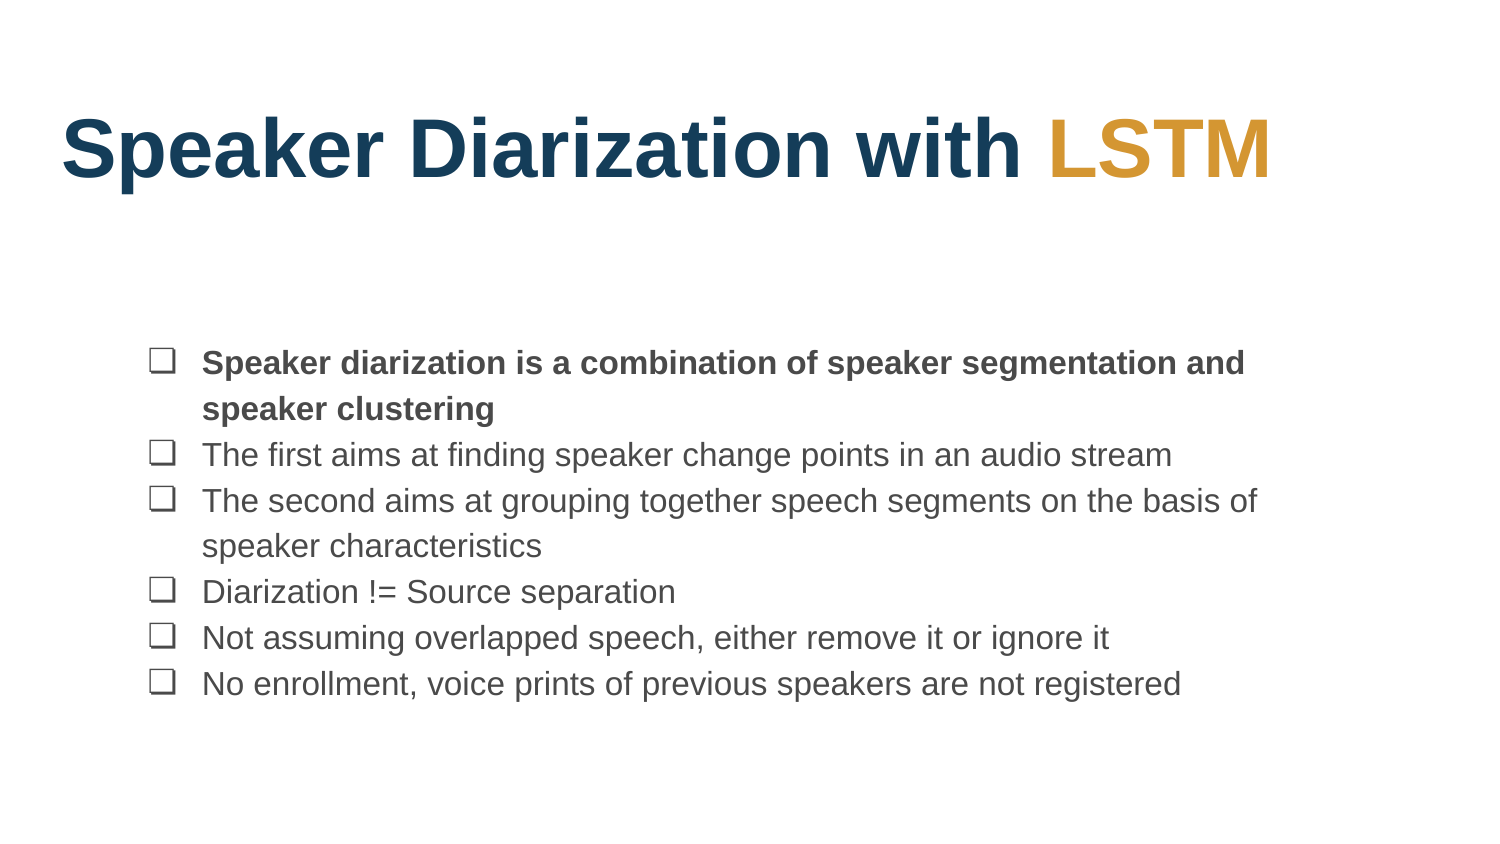

# Speaker Diarization with LSTM
Speaker diarization is a combination of speaker segmentation and speaker clustering
The first aims at finding speaker change points in an audio stream
The second aims at grouping together speech segments on the basis of speaker characteristics
Diarization != Source separation
Not assuming overlapped speech, either remove it or ignore it
No enrollment, voice prints of previous speakers are not registered